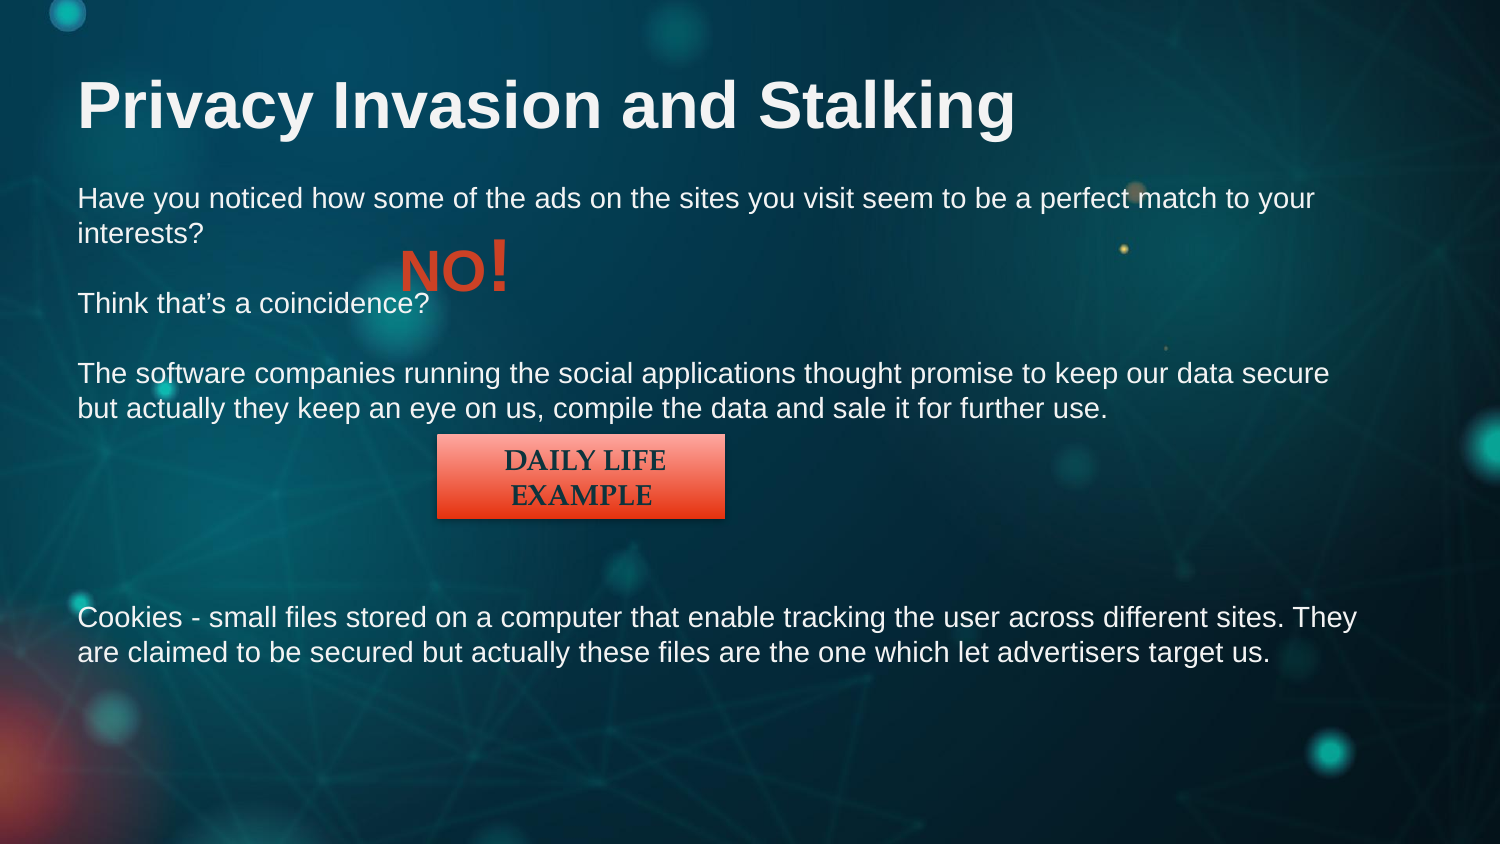

Privacy Invasion and Stalking
Have you noticed how some of the ads on the sites you visit seem to be a perfect match to your interests?

Think that’s a coincidence?

The software companies running the social applications thought promise to keep our data secure but actually they keep an eye on us, compile the data and sale it for further use.

Cookies - small files stored on a computer that enable tracking the user across different sites. They are claimed to be secured but actually these files are the one which let advertisers target us.
NO!
 DAILY LIFE EXAMPLE